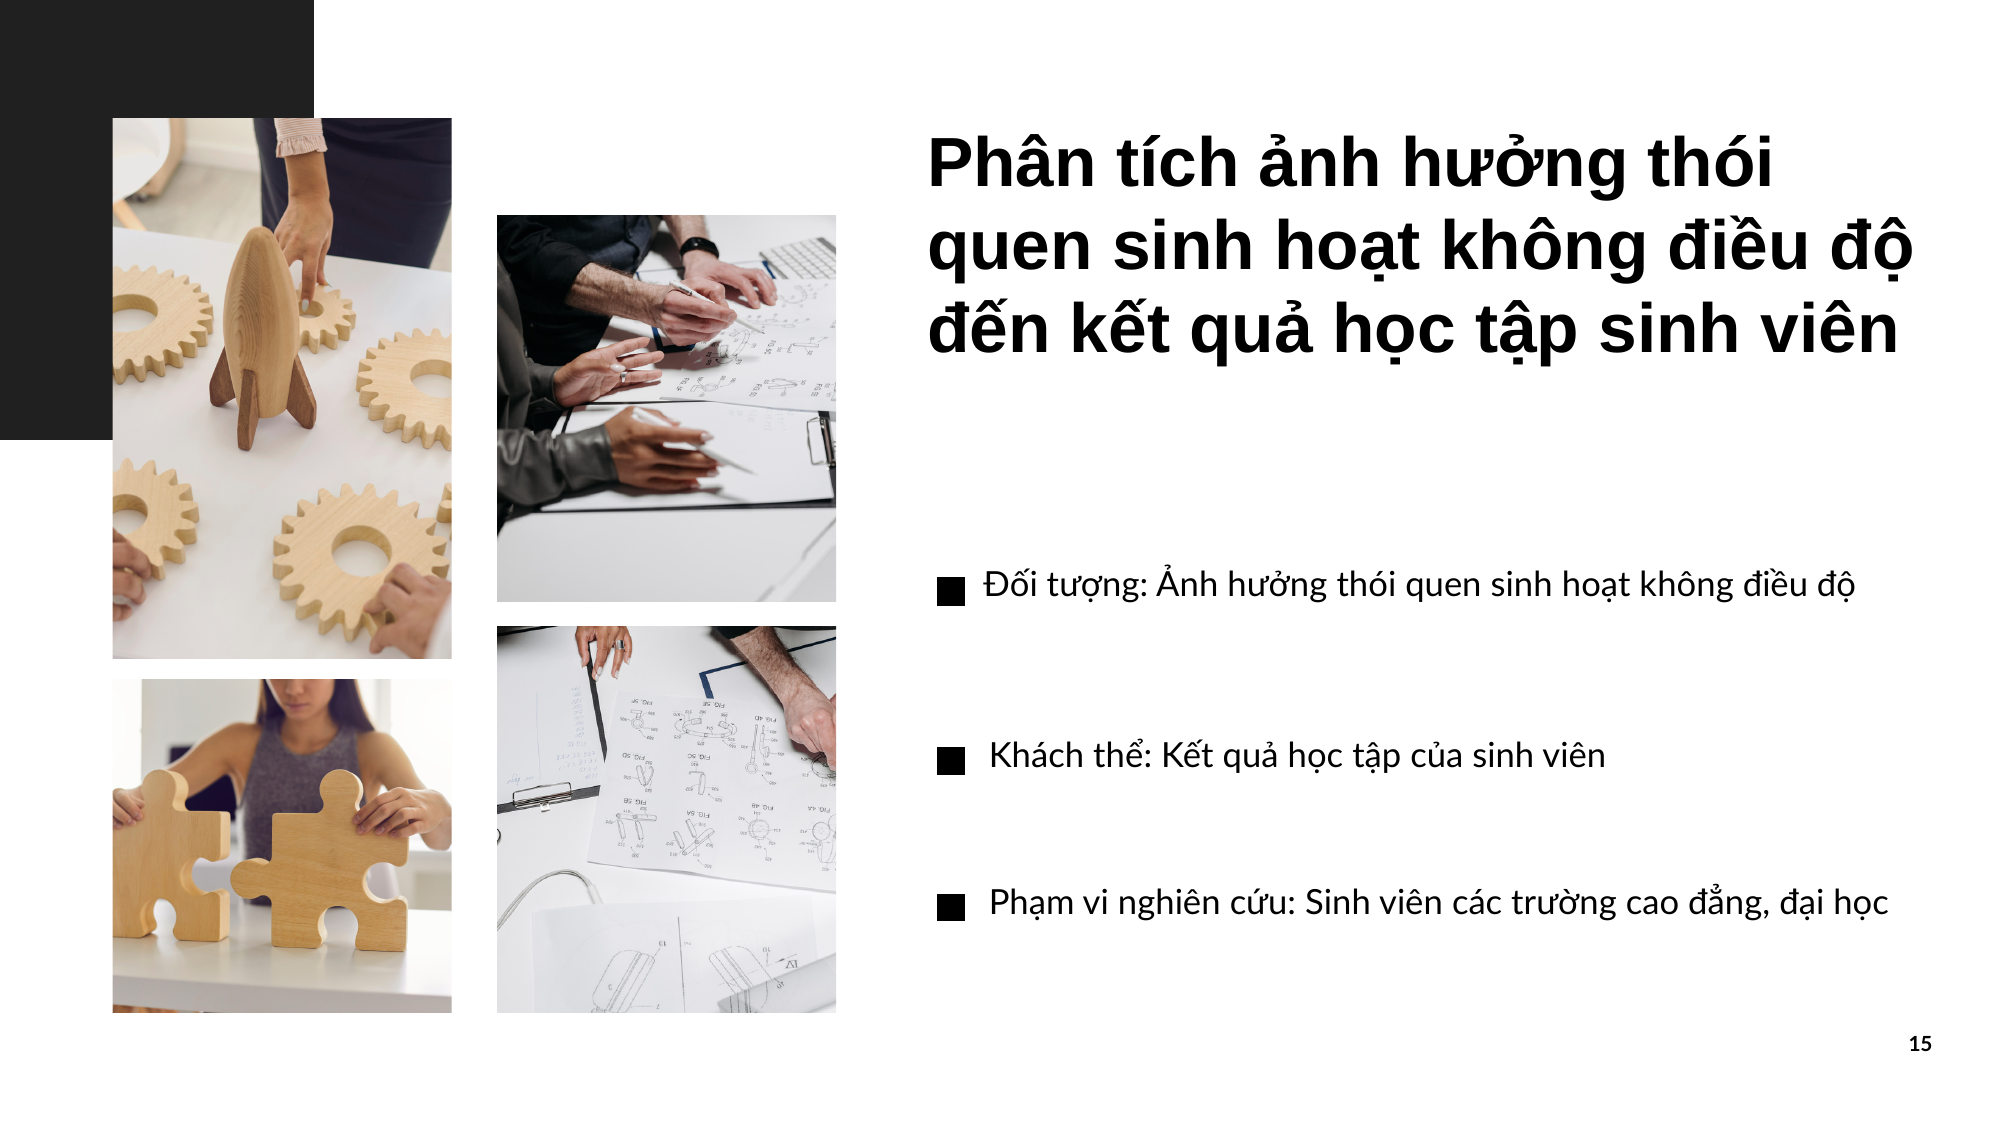

Phân tích ảnh hưởng thói quen sinh hoạt không điều độ đến kết quả học tập sinh viên

Đối tượng: Ảnh hưởng thói quen sinh hoạt không điều độ

Khách thể: Kết quả học tập của sinh viên

Phạm vi nghiên cứu: Sinh viên các trường cao đẳng, đại học

15